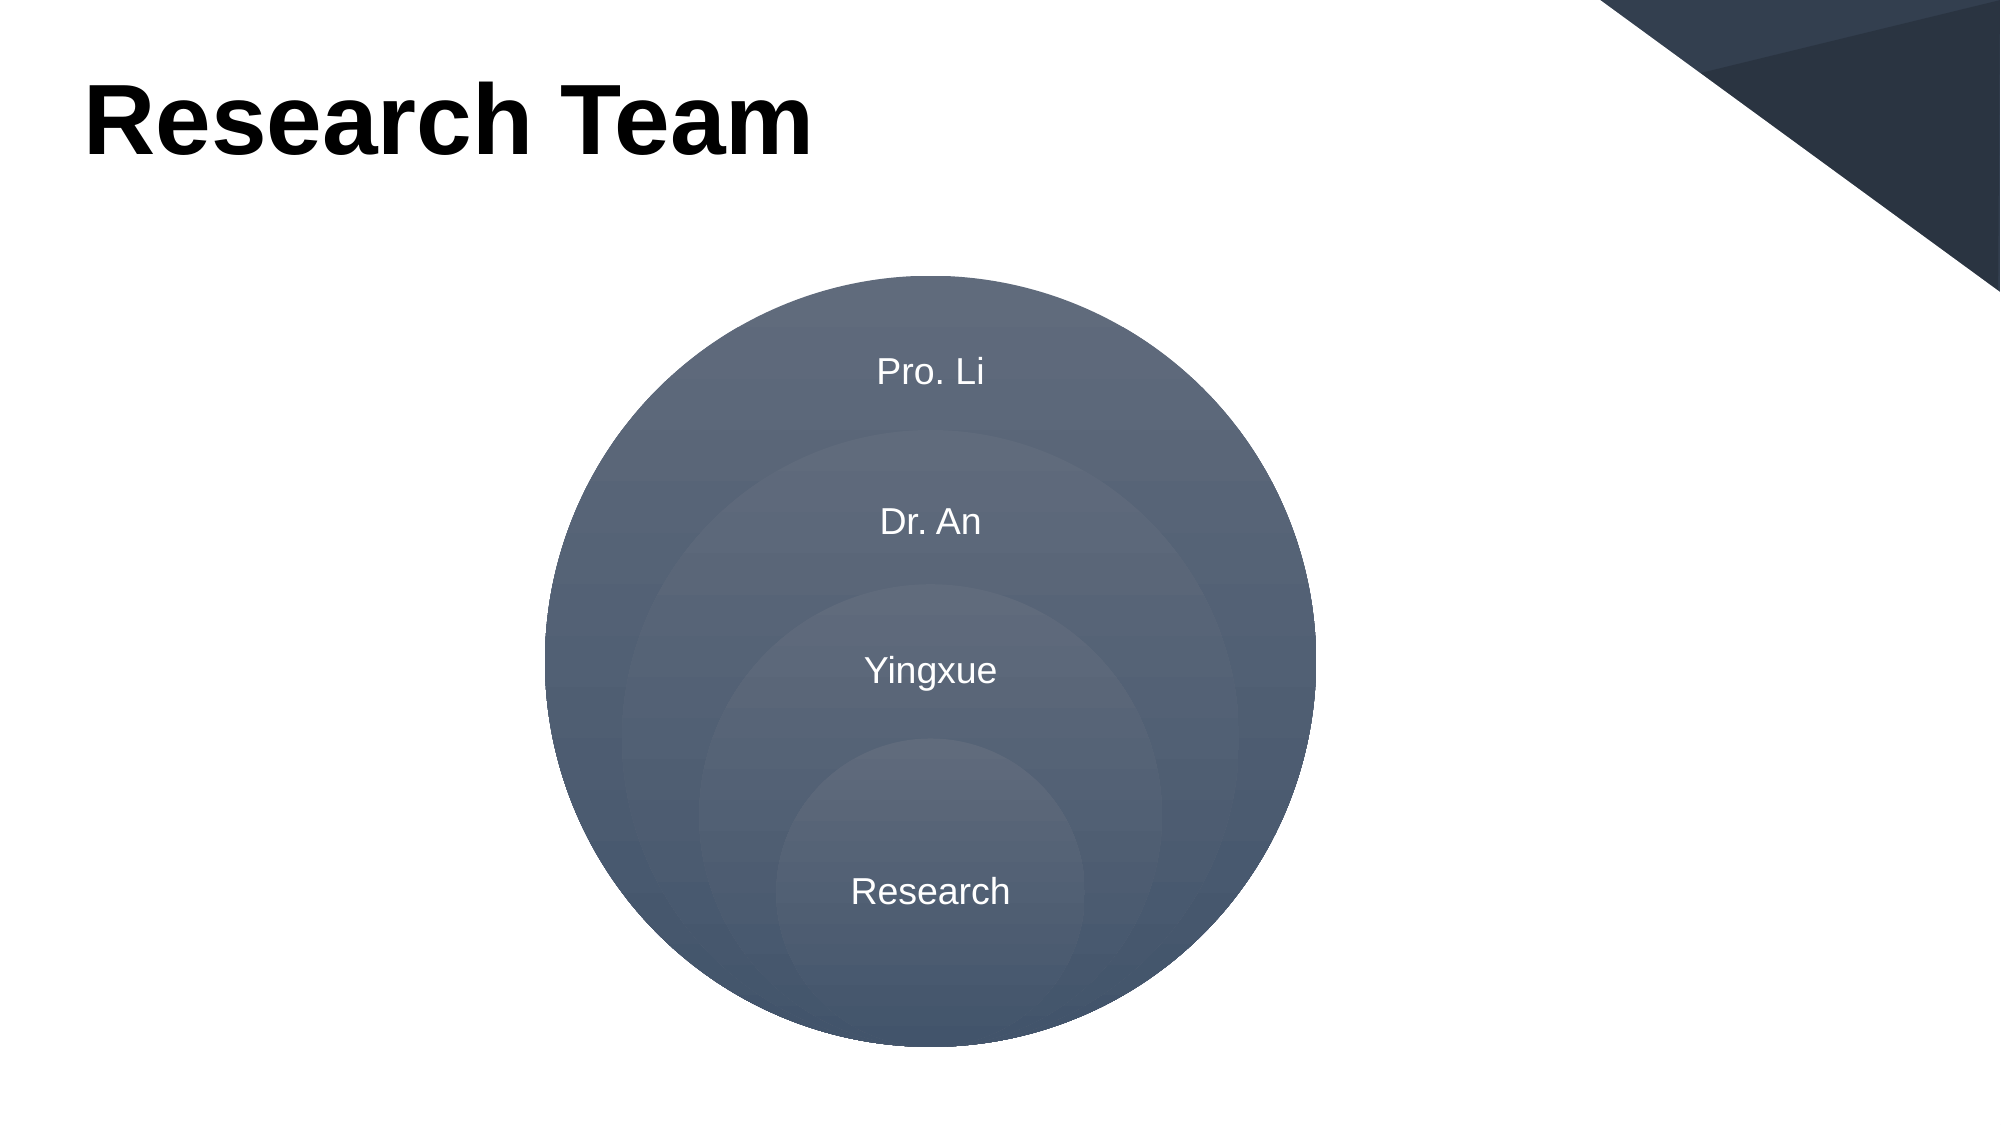

Research Team
Pro. Li
Dr. An
Yingxue
Research